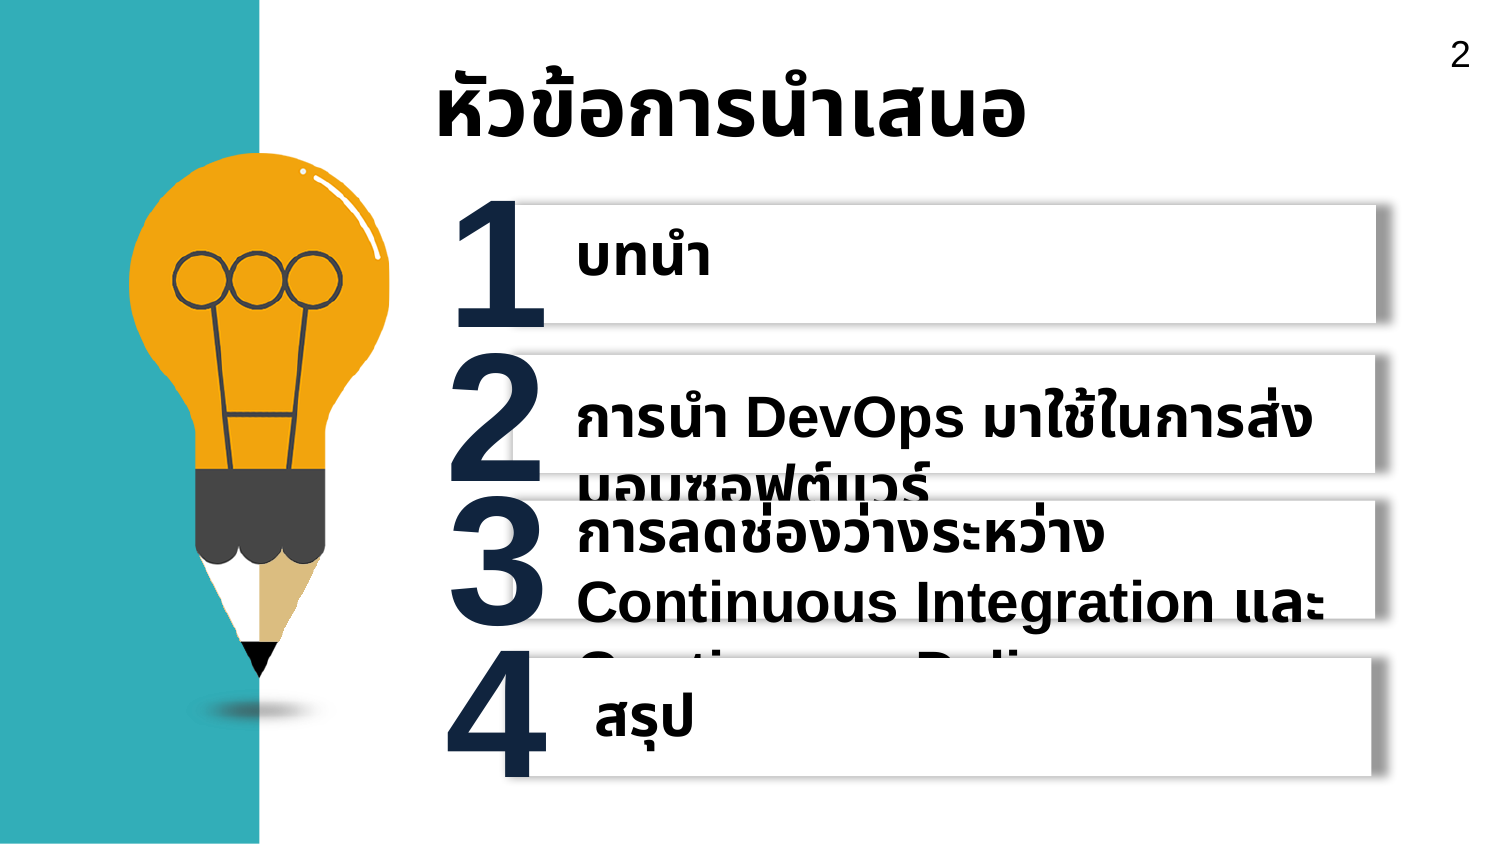

2
หัวข้อการนำเสนอ
1

บทนำ
01
2

การนำ DevOps มาใช้ในการส่งมอบซอฟต์แวร์
02
3
การลดช่องว่างระหว่าง Continuous Integration และ Continuous Delivery

03
4

สรุป